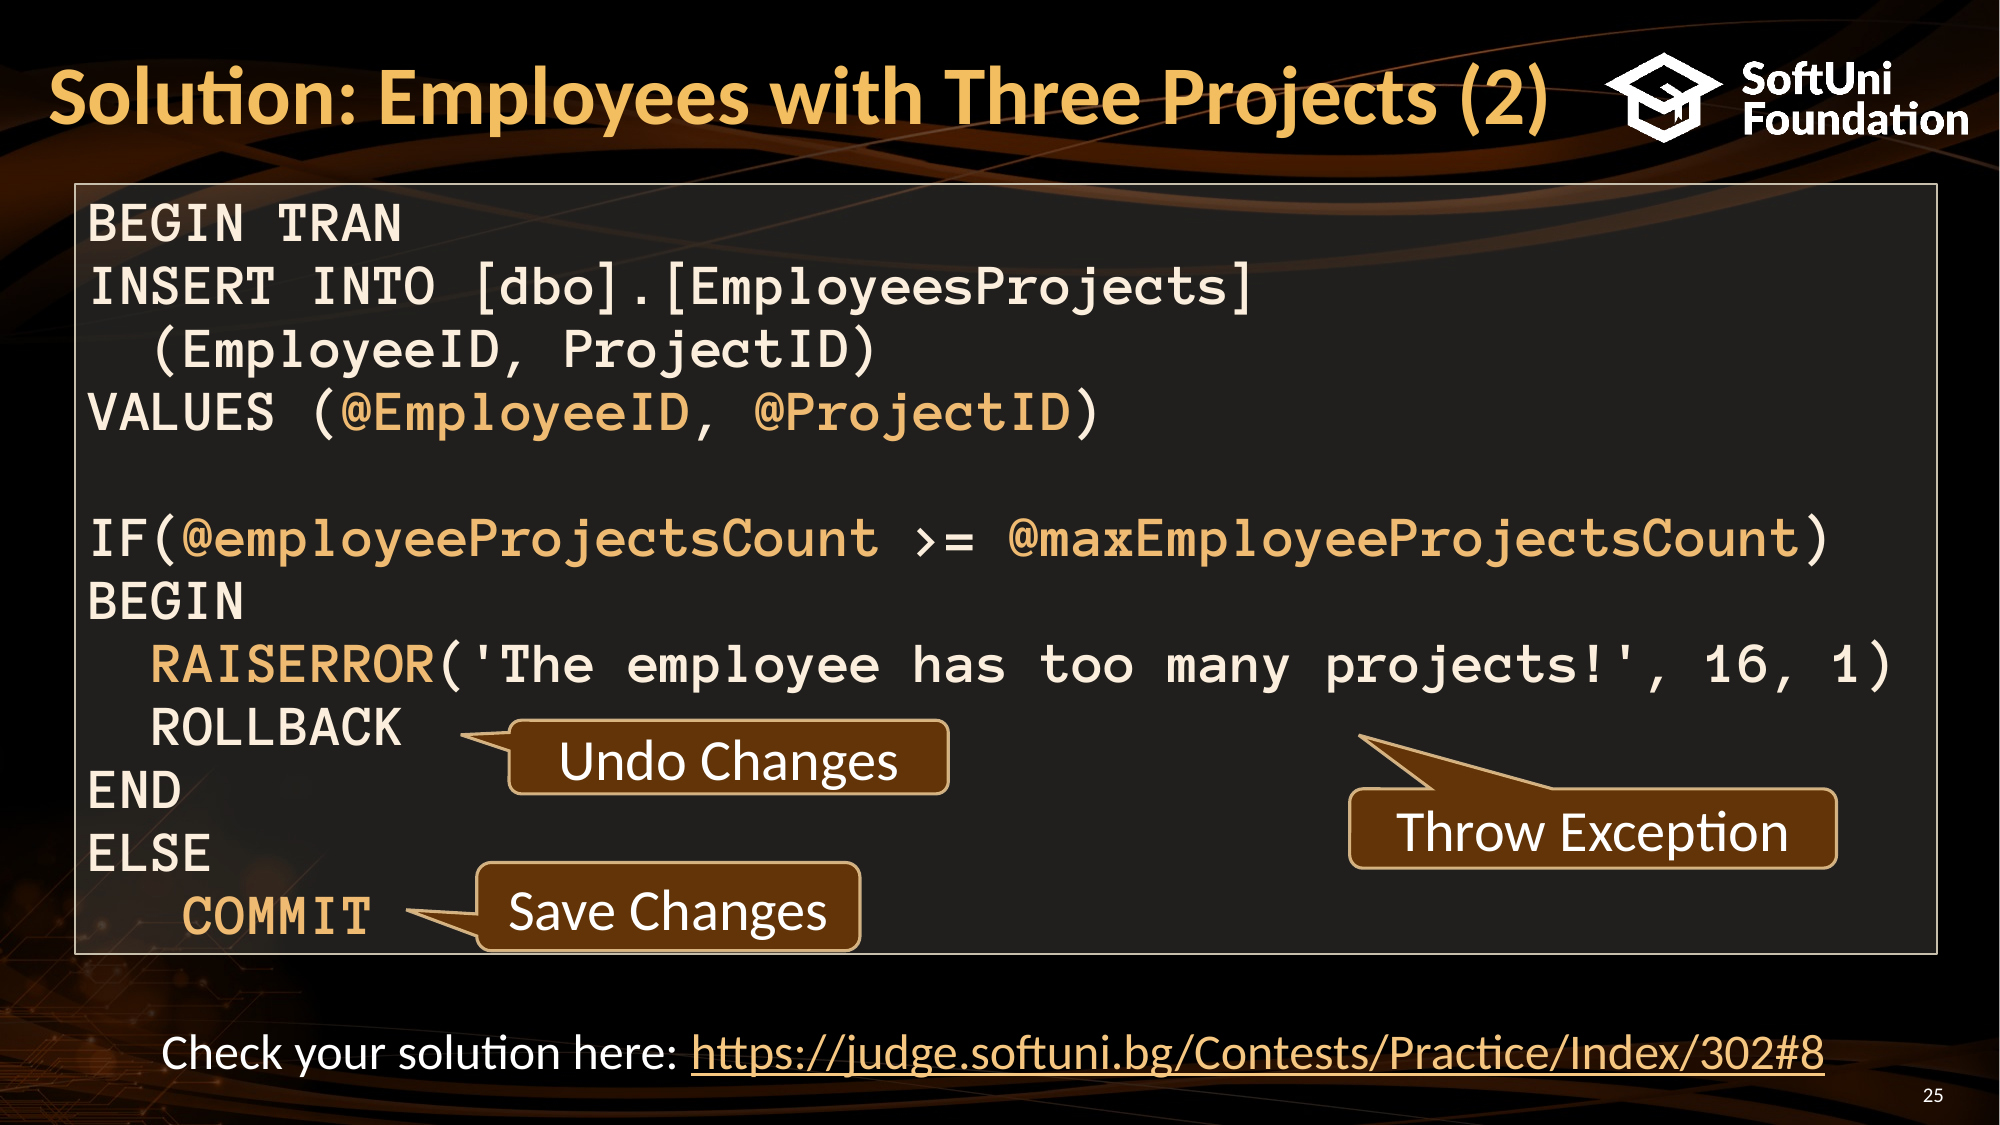

# Solution: Employees with Three Projects (2)
BEGIN TRAN
INSERT INTO [dbo].[EmployeesProjects]
  (EmployeeID, ProjectID)
VALUES (@EmployeeID, @ProjectID)

IF(@employeeProjectsCount >= @maxEmployeeProjectsCount)
BEGIN
  RAISERROR('The employee has too many projects!', 16, 1)
  ROLLBACK
END
ELSE
   COMMIT
Undo Changes
Throw Exception
Save Changes
Check your solution here: https://judge.softuni.bg/Contests/Practice/Index/302#8
25